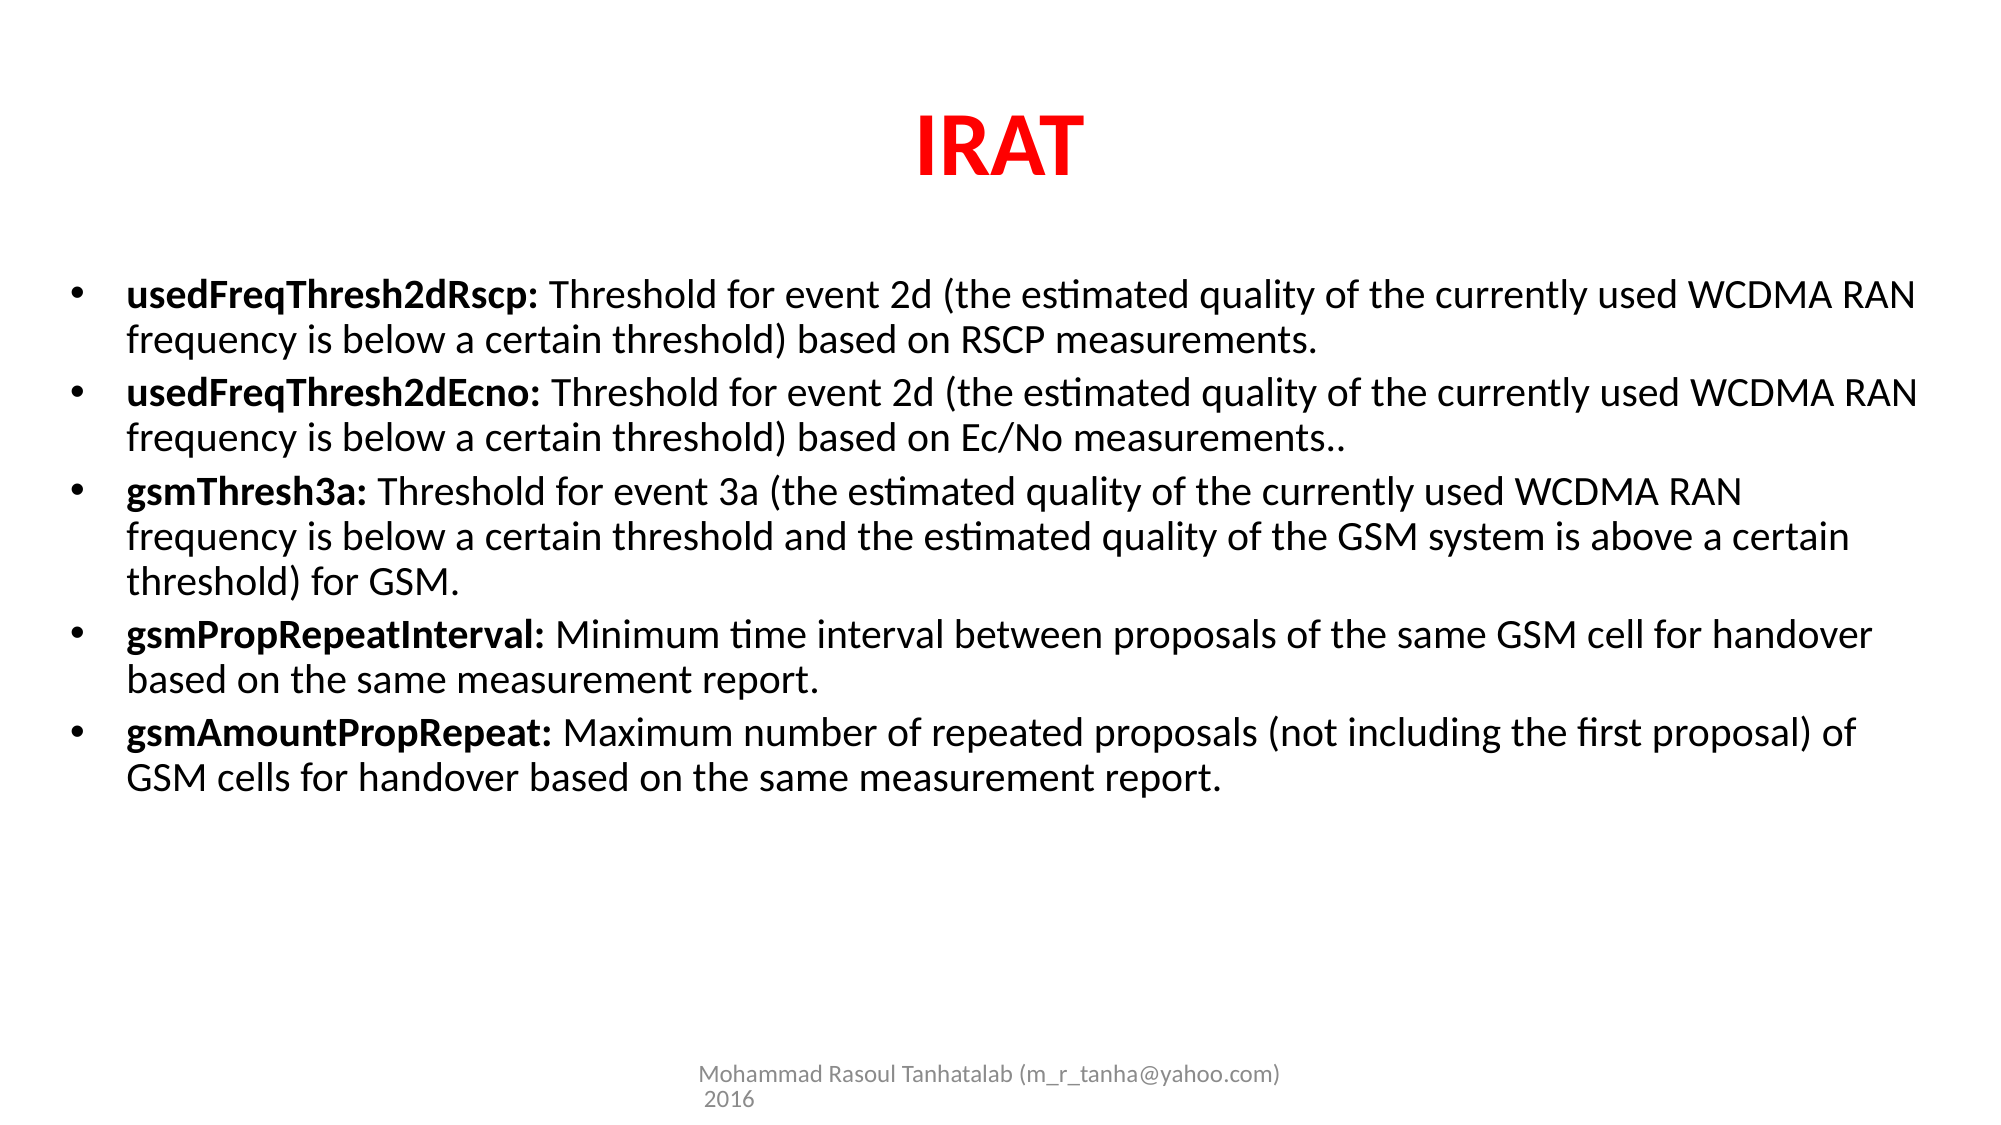

# IRAT

usedFreqThresh2dRscp: Threshold for event 2d (the estimated quality of the currently used WCDMA RAN frequency is below a certain threshold) based on RSCP measurements.
usedFreqThresh2dEcno: Threshold for event 2d (the estimated quality of the currently used WCDMA RAN frequency is below a certain threshold) based on Ec/No measurements..
gsmThresh3a: Threshold for event 3a (the estimated quality of the currently used WCDMA RAN frequency is below a certain threshold and the estimated quality of the GSM system is above a certain threshold) for GSM.
gsmPropRepeatInterval: Minimum time interval between proposals of the same GSM cell for handover based on the same measurement report.
gsmAmountPropRepeat: Maximum number of repeated proposals (not including the first proposal) of GSM cells for handover based on the same measurement report.
Mohammad Rasoul Tanhatalab (m_r_tanha@yahoo.com)    2016